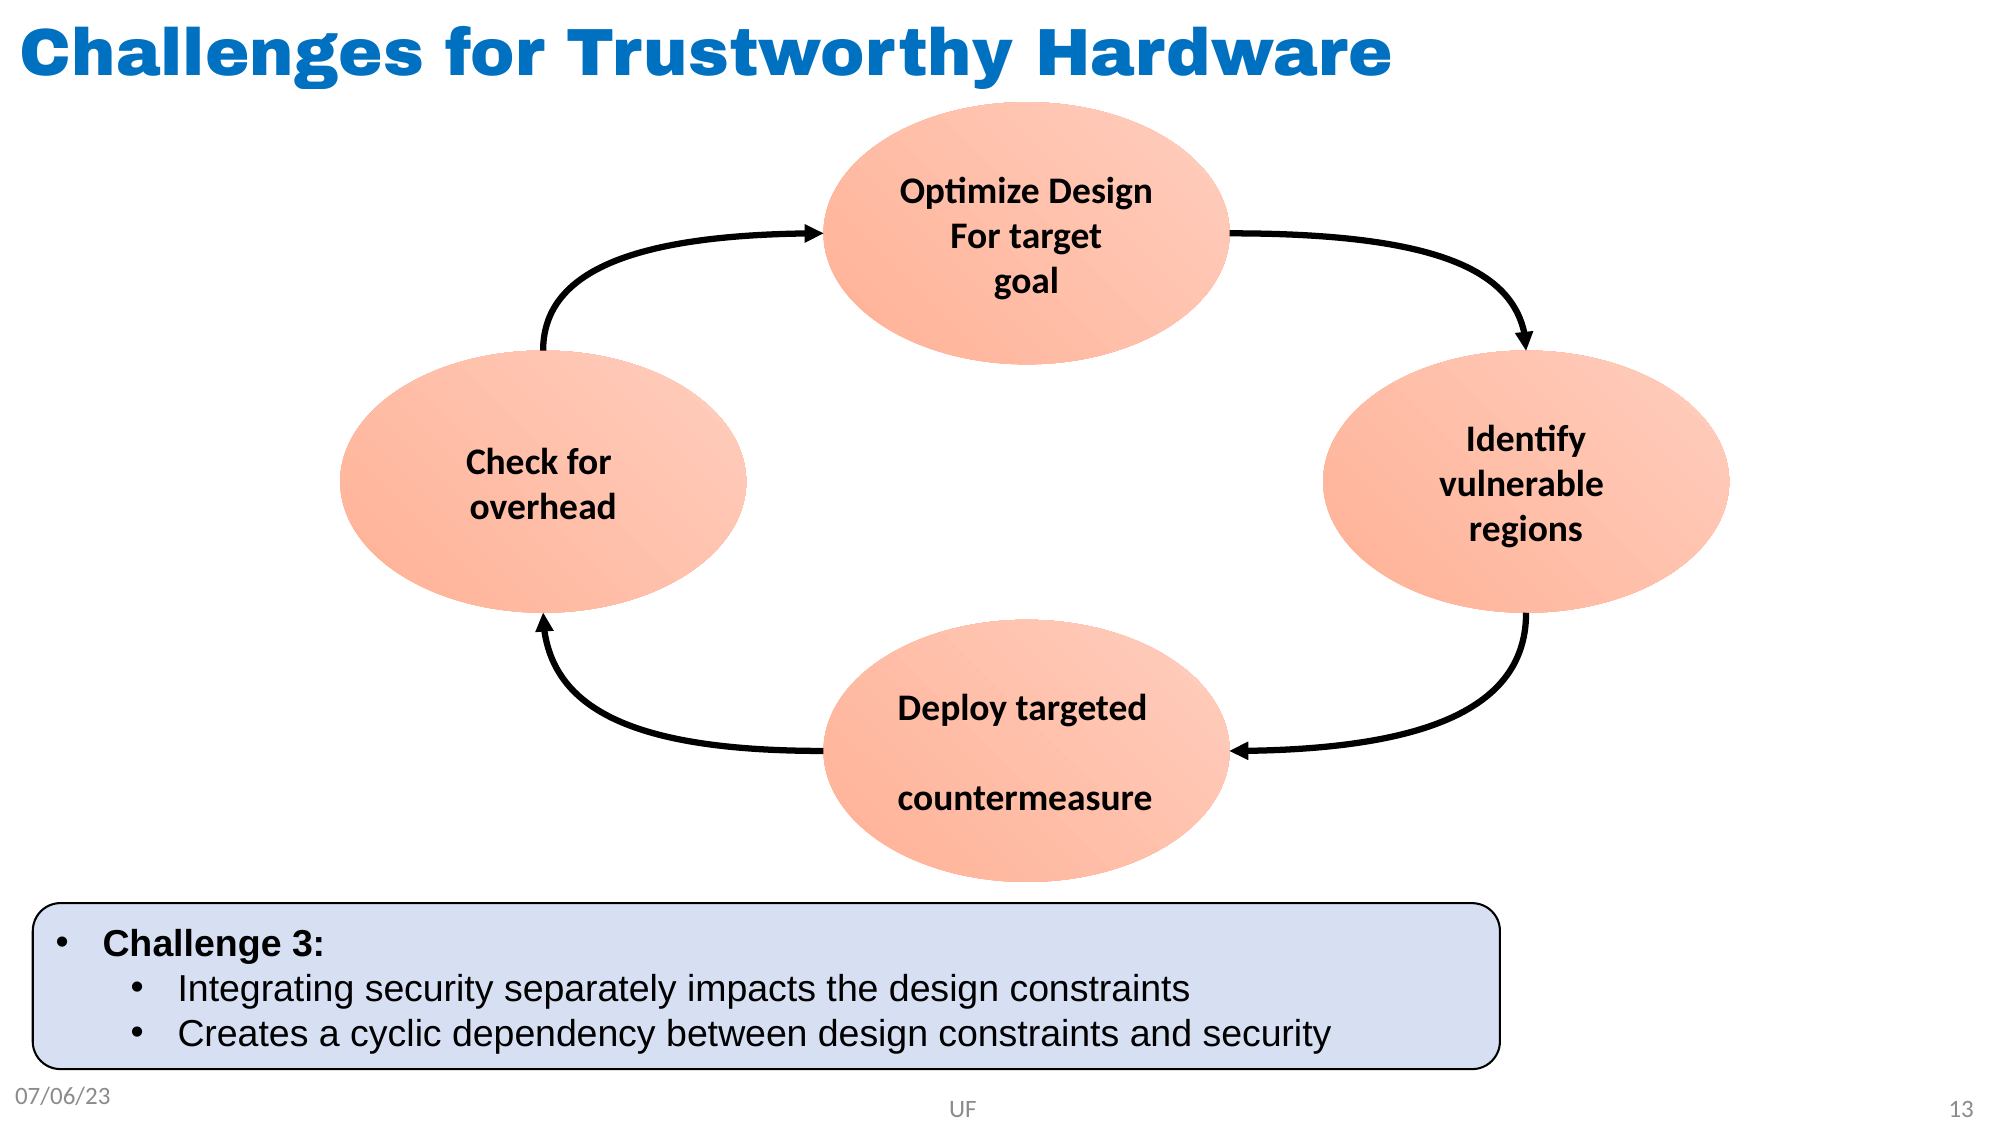

Challenges for Trustworthy Hardware
Optimize Design
For target
goal
Check for
overhead
Identify
vulnerable
regions
Deploy targeted
countermeasure
Challenge 3:
Integrating security separately impacts the design constraints
Creates a cyclic dependency between design constraints and security
07/06/23
13
UF
LinkedIn